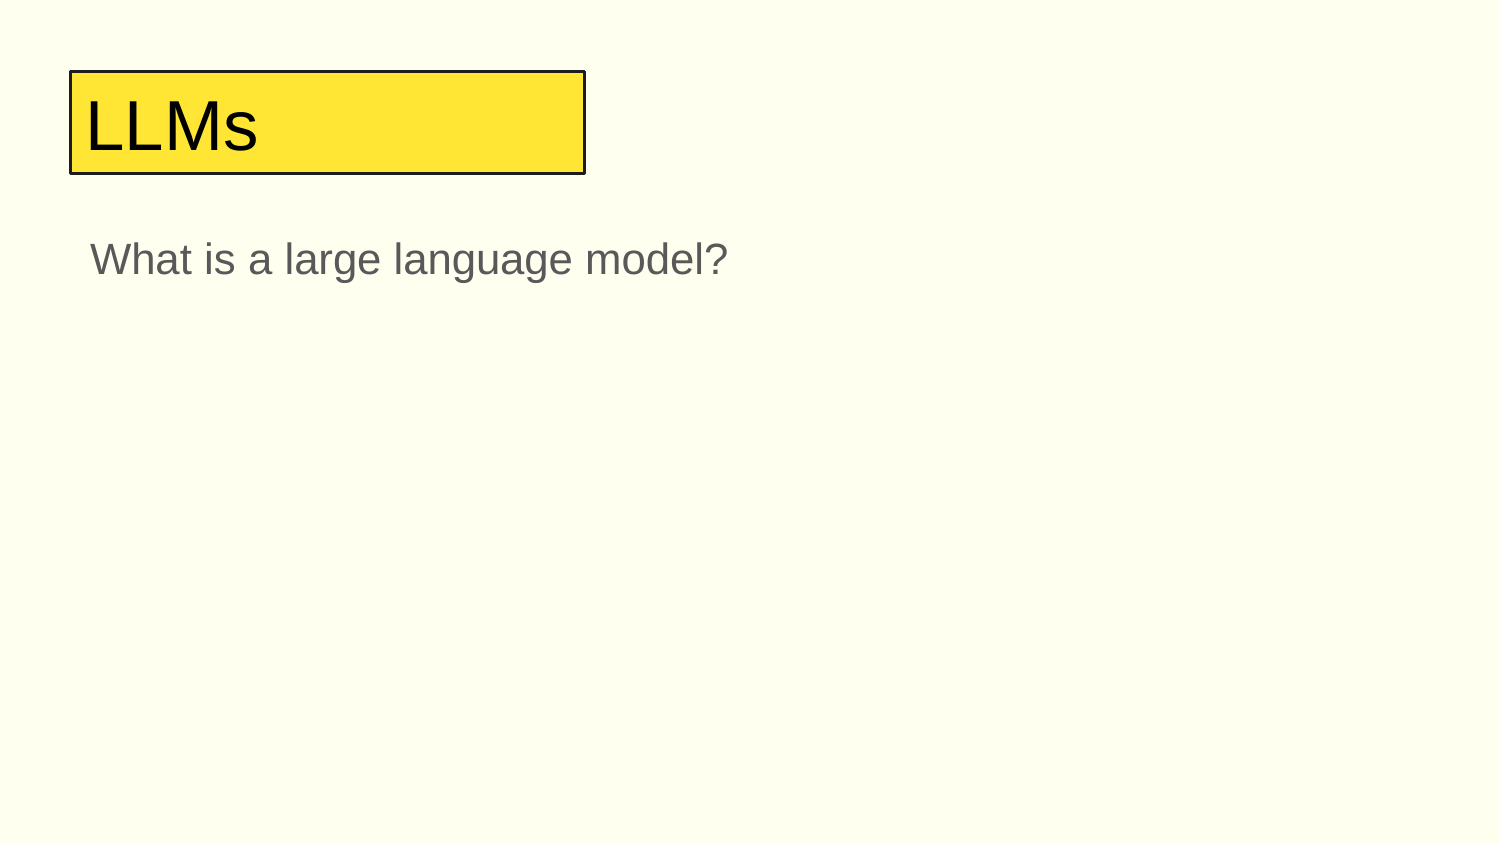

LLMs
What is a large language model?